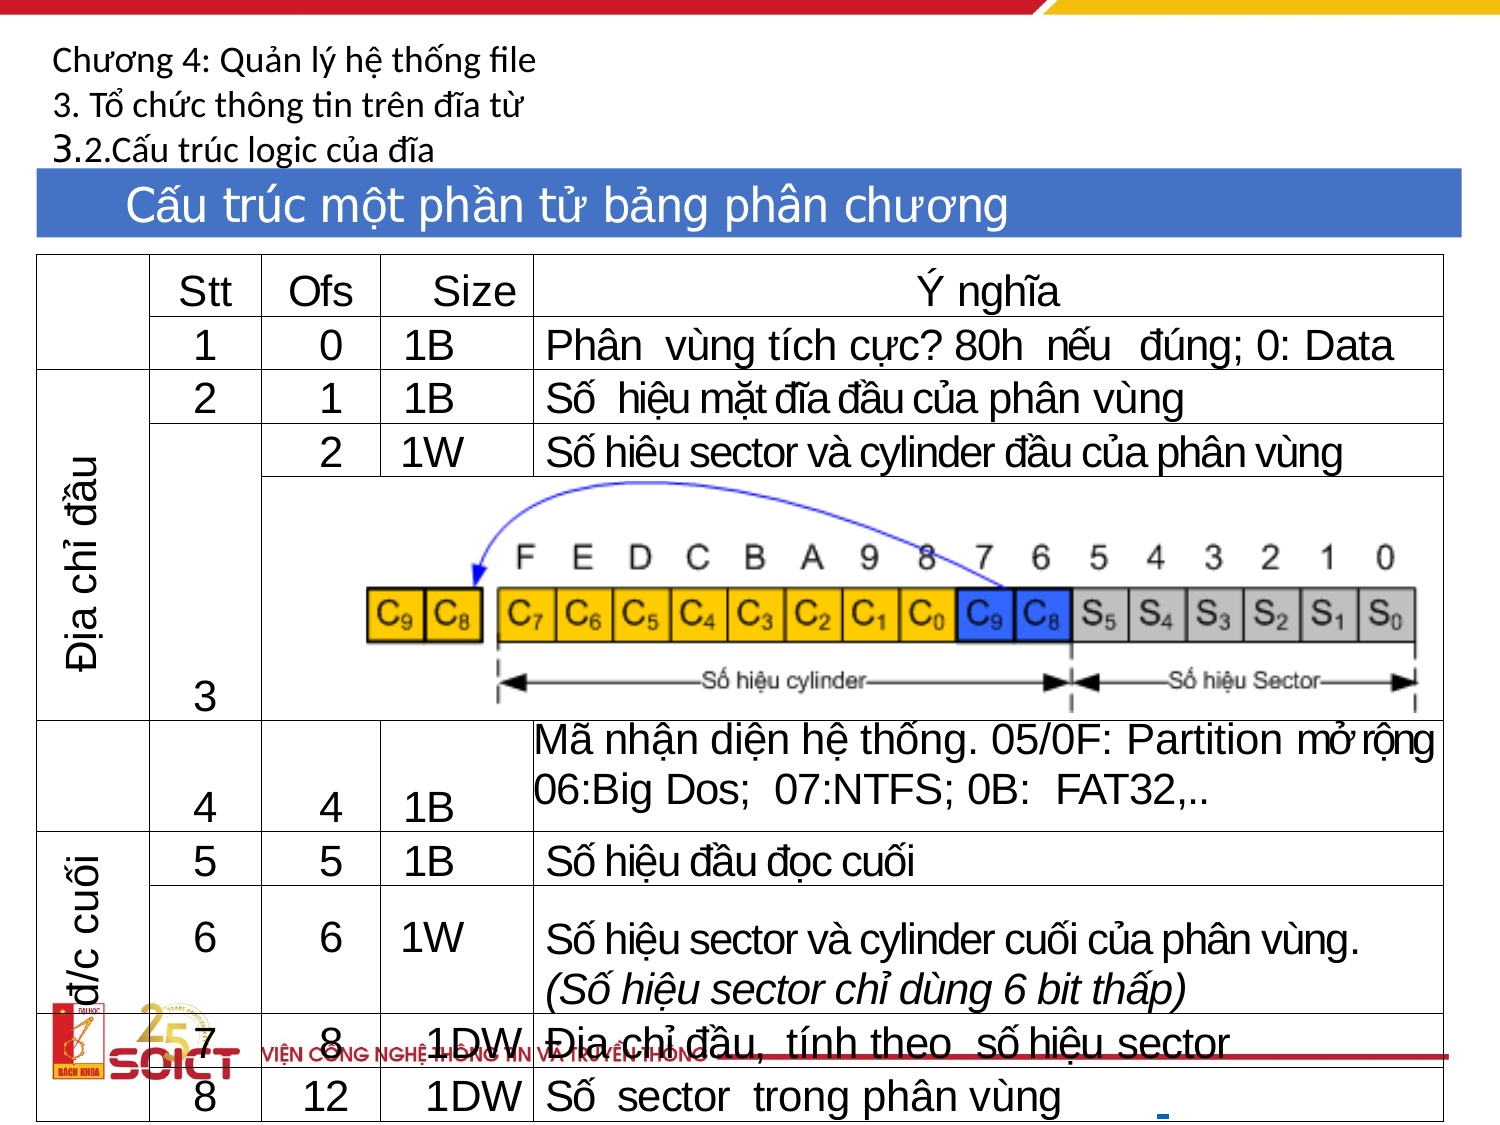

Chương 4: Quản lý hệ thống file
3. Tổ chức thông tin trên đĩa từ
3.2.Cấu trúc logic của đĩa
Cấu trúc một phần tử bảng phân chương
|  | Stt | Ofs | Size | Ý nghĩa |
| --- | --- | --- | --- | --- |
|  | 1 | 0 | 1B | Phân vùng tích cực? 80h nếu đúng; 0: Data |
| Địa chỉ đầu | 2 | 1 | 1B | Số hiệu mặt đĩa đầu của phân vùng |
|  | 3 | 2 | 1W | Số hiêu sector và cylinder đầu của phân vùng |
|  |  |  |  |  |
|  | 4 | 4 | 1B | Mã nhận diện hệ thống. 05/0F: Partition mở rộng 06:Big Dos; 07:NTFS; 0B: FAT32,.. |
| đ/c cuối | 5 | 5 | 1B | Số hiệu đầu đọc cuối |
|  | 6 | 6 | 1W | Số hiệu sector và cylinder cuối của phân vùng. (Số hiệu sector chỉ dùng 6 bit thấp) |
|  | 7 | 8 | 1DW | Đia chỉ đầu, tính theo số hiệu sector |
|  | 8 | 12 | 1DW | Số sector trong phân vùng |